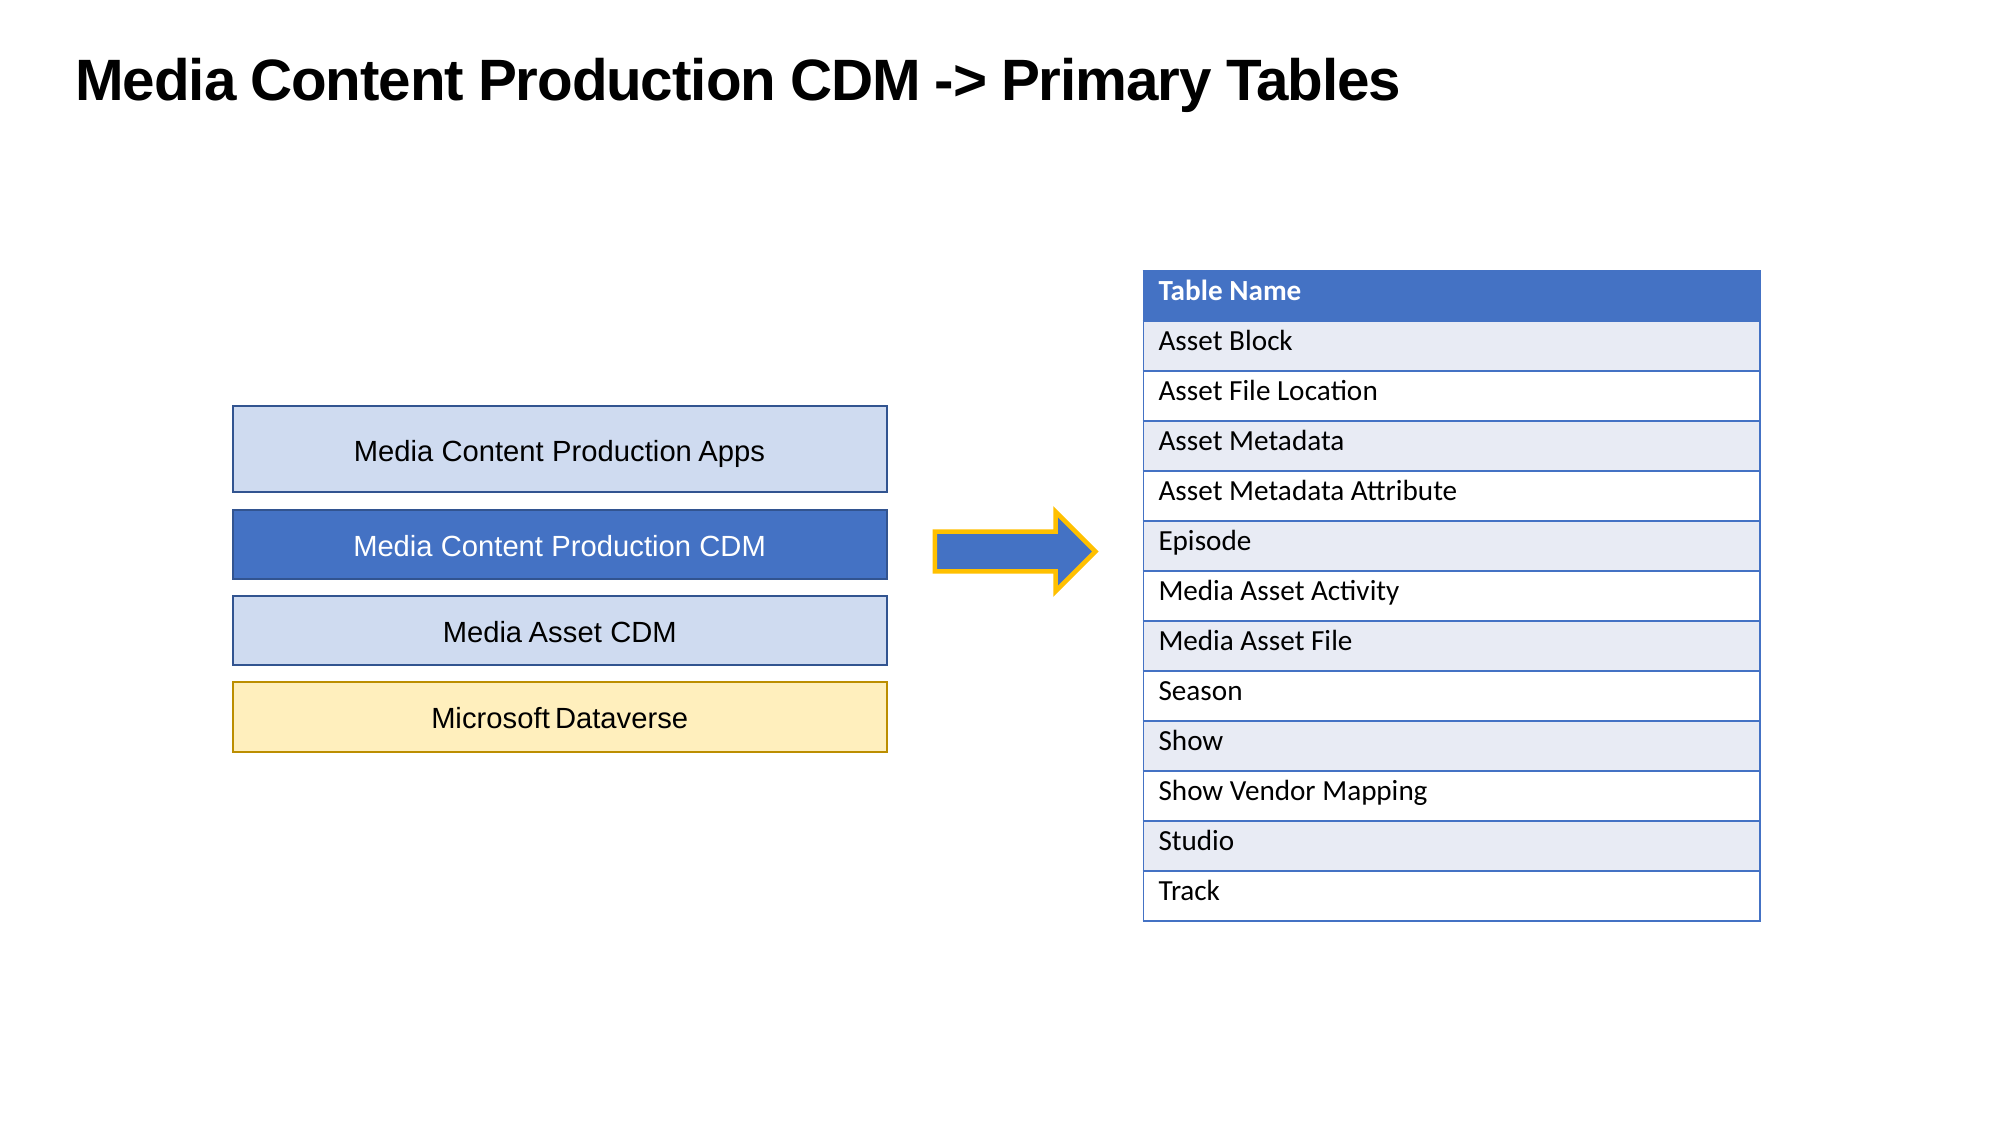

Media Content Production CDM -> Primary Tables
| Table Name |
| --- |
| Asset Block |
| Asset File Location |
| Asset Metadata |
| Asset Metadata Attribute |
| Episode |
| Media Asset Activity |
| Media Asset File |
| Season |
| Show |
| Show Vendor Mapping |
| Studio |
| Track |
Media Content Production Apps
Media Content Production CDM
Media Asset CDM
Microsoft Dataverse